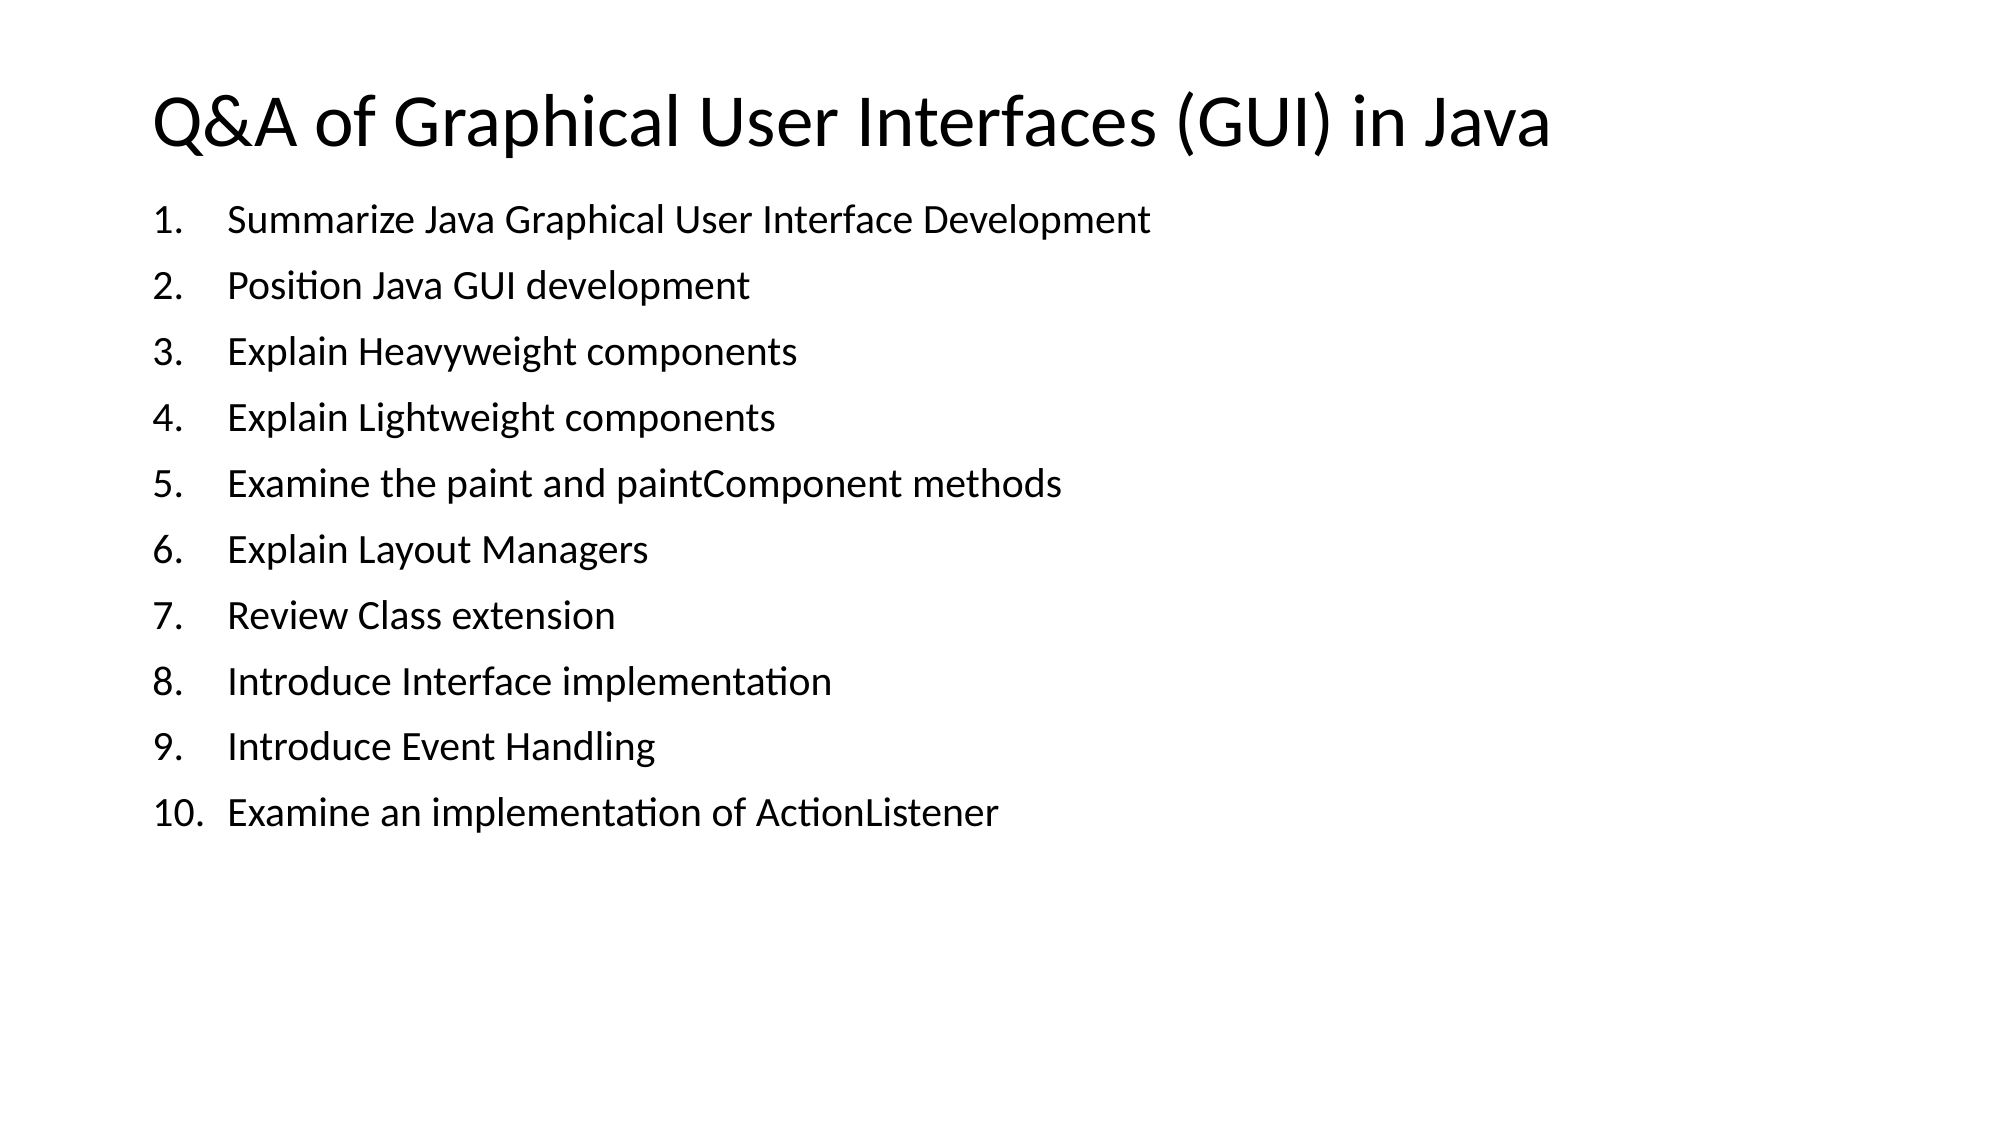

# Q&A of Graphical User Interfaces (GUI) in Java
Summarize Java Graphical User Interface Development
Position Java GUI development
Explain Heavyweight components
Explain Lightweight components
Examine the paint and paintComponent methods
Explain Layout Managers
Review Class extension
Introduce Interface implementation
Introduce Event Handling
Examine an implementation of ActionListener